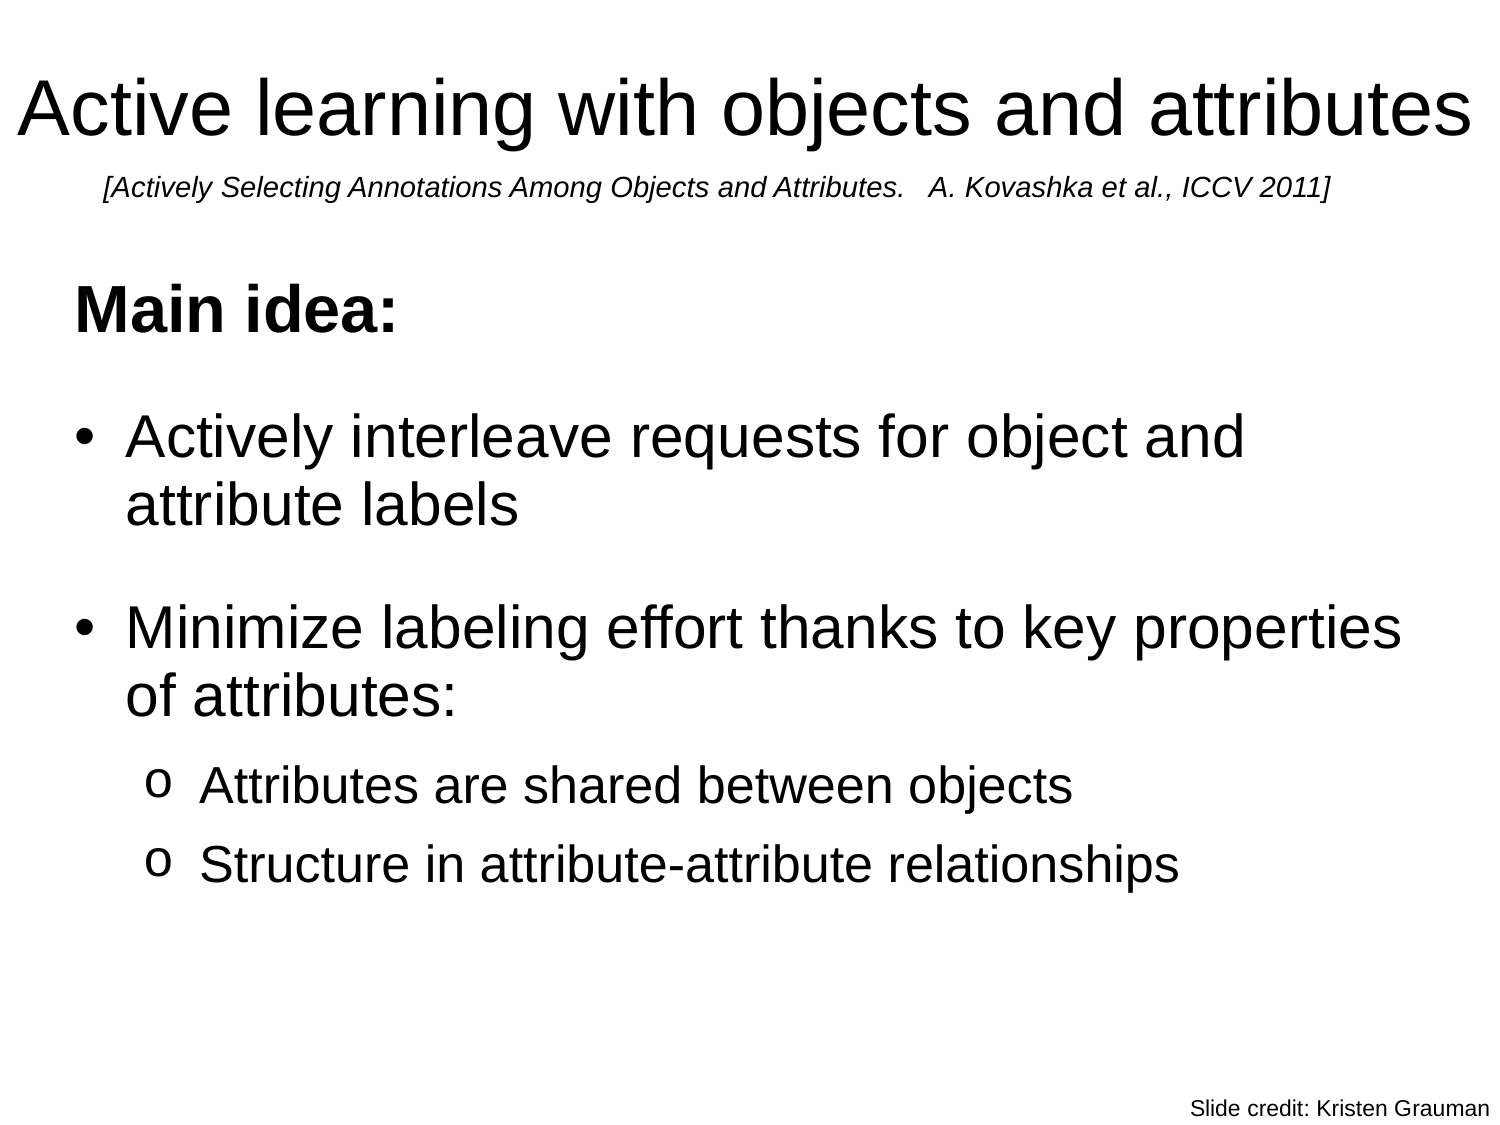

Active learning with objects and attributes
[Actively Selecting Annotations Among Objects and Attributes.   A. Kovashka et al., ICCV 2011]
Main idea:

Actively interleave requests for object and attribute labels

Minimize labeling effort thanks to key properties of attributes:
Attributes are shared between objects
Structure in attribute-attribute relationships

Slide credit: Kristen Grauman